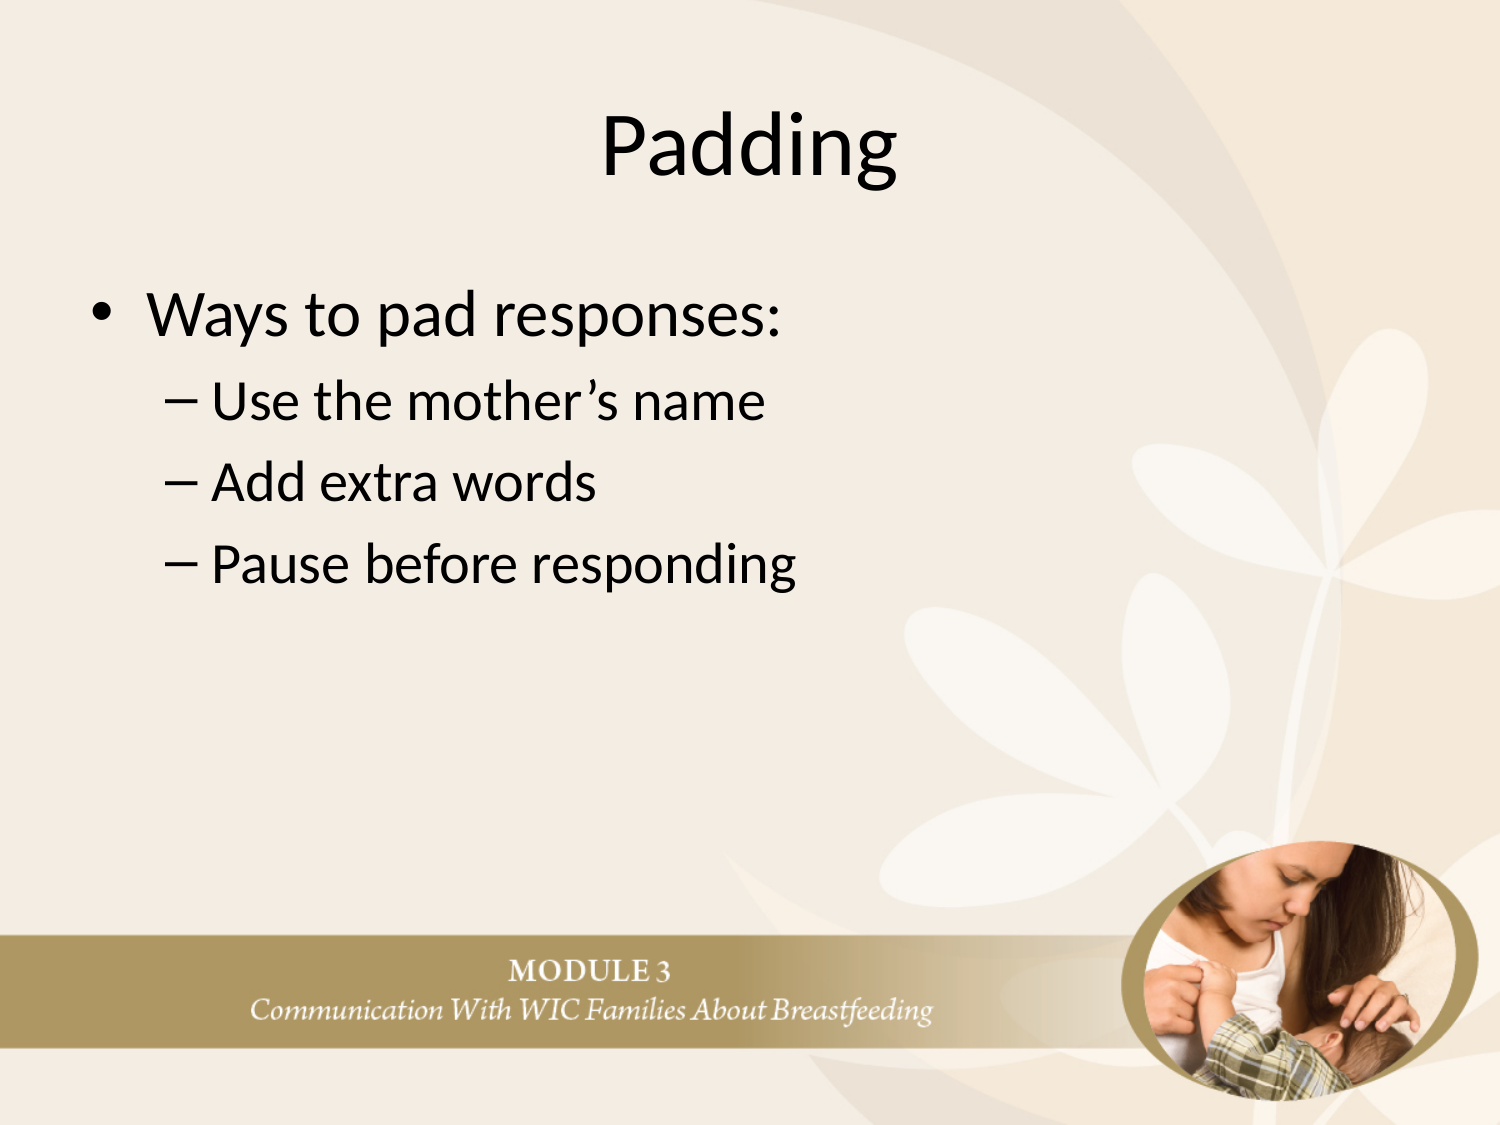

# Padding
Ways to pad responses:
Use the mother’s name
Add extra words
Pause before responding